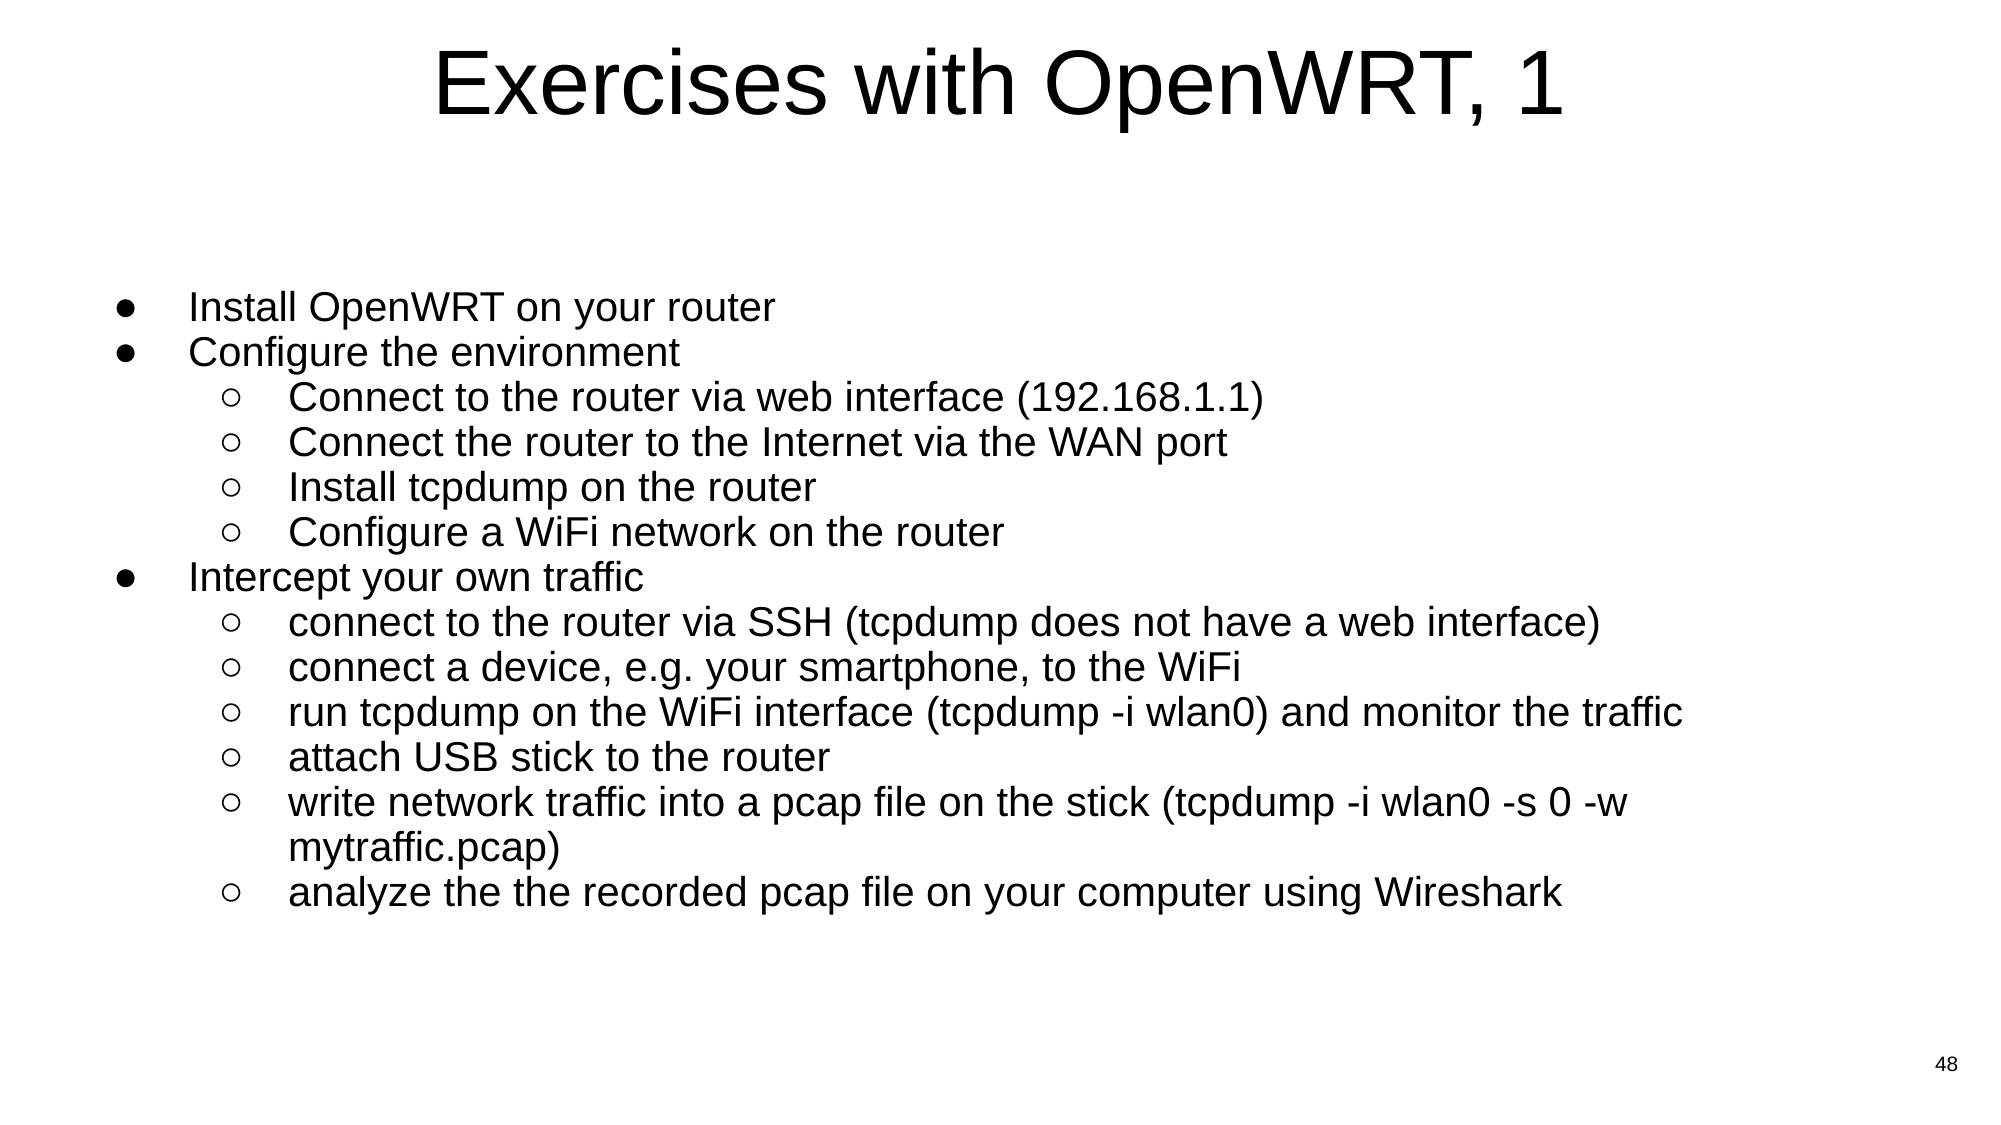

# Exercises with OpenWRT, 1
Install OpenWRT on your router
Configure the environment
Connect to the router via web interface (192.168.1.1)
Connect the router to the Internet via the WAN port
Install tcpdump on the router
Configure a WiFi network on the router
Intercept your own traffic
connect to the router via SSH (tcpdump does not have a web interface)
connect a device, e.g. your smartphone, to the WiFi
run tcpdump on the WiFi interface (tcpdump -i wlan0) and monitor the traffic
attach USB stick to the router
write network traffic into a pcap file on the stick (tcpdump -i wlan0 -s 0 -w mytraffic.pcap)
analyze the the recorded pcap file on your computer using Wireshark
48